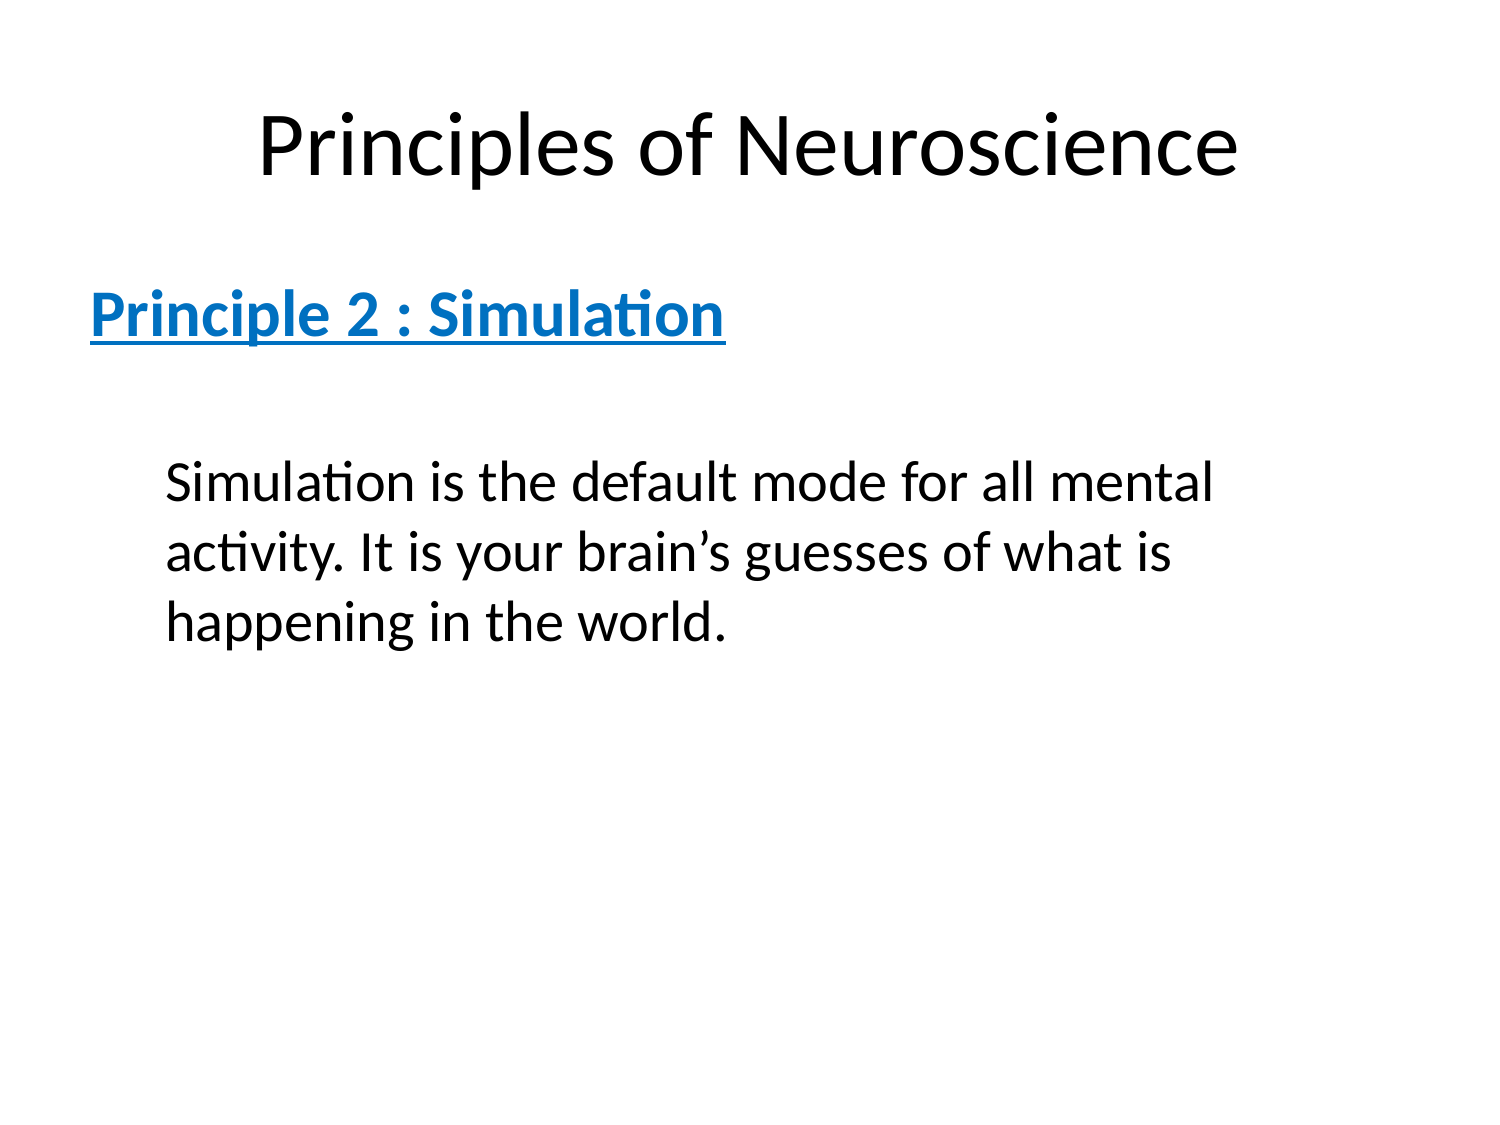

# Principles of Neuroscience
Principle 2 : Simulation

Simulation is the default mode for all mental activity. It is your brain’s guesses of what is happening in the world.